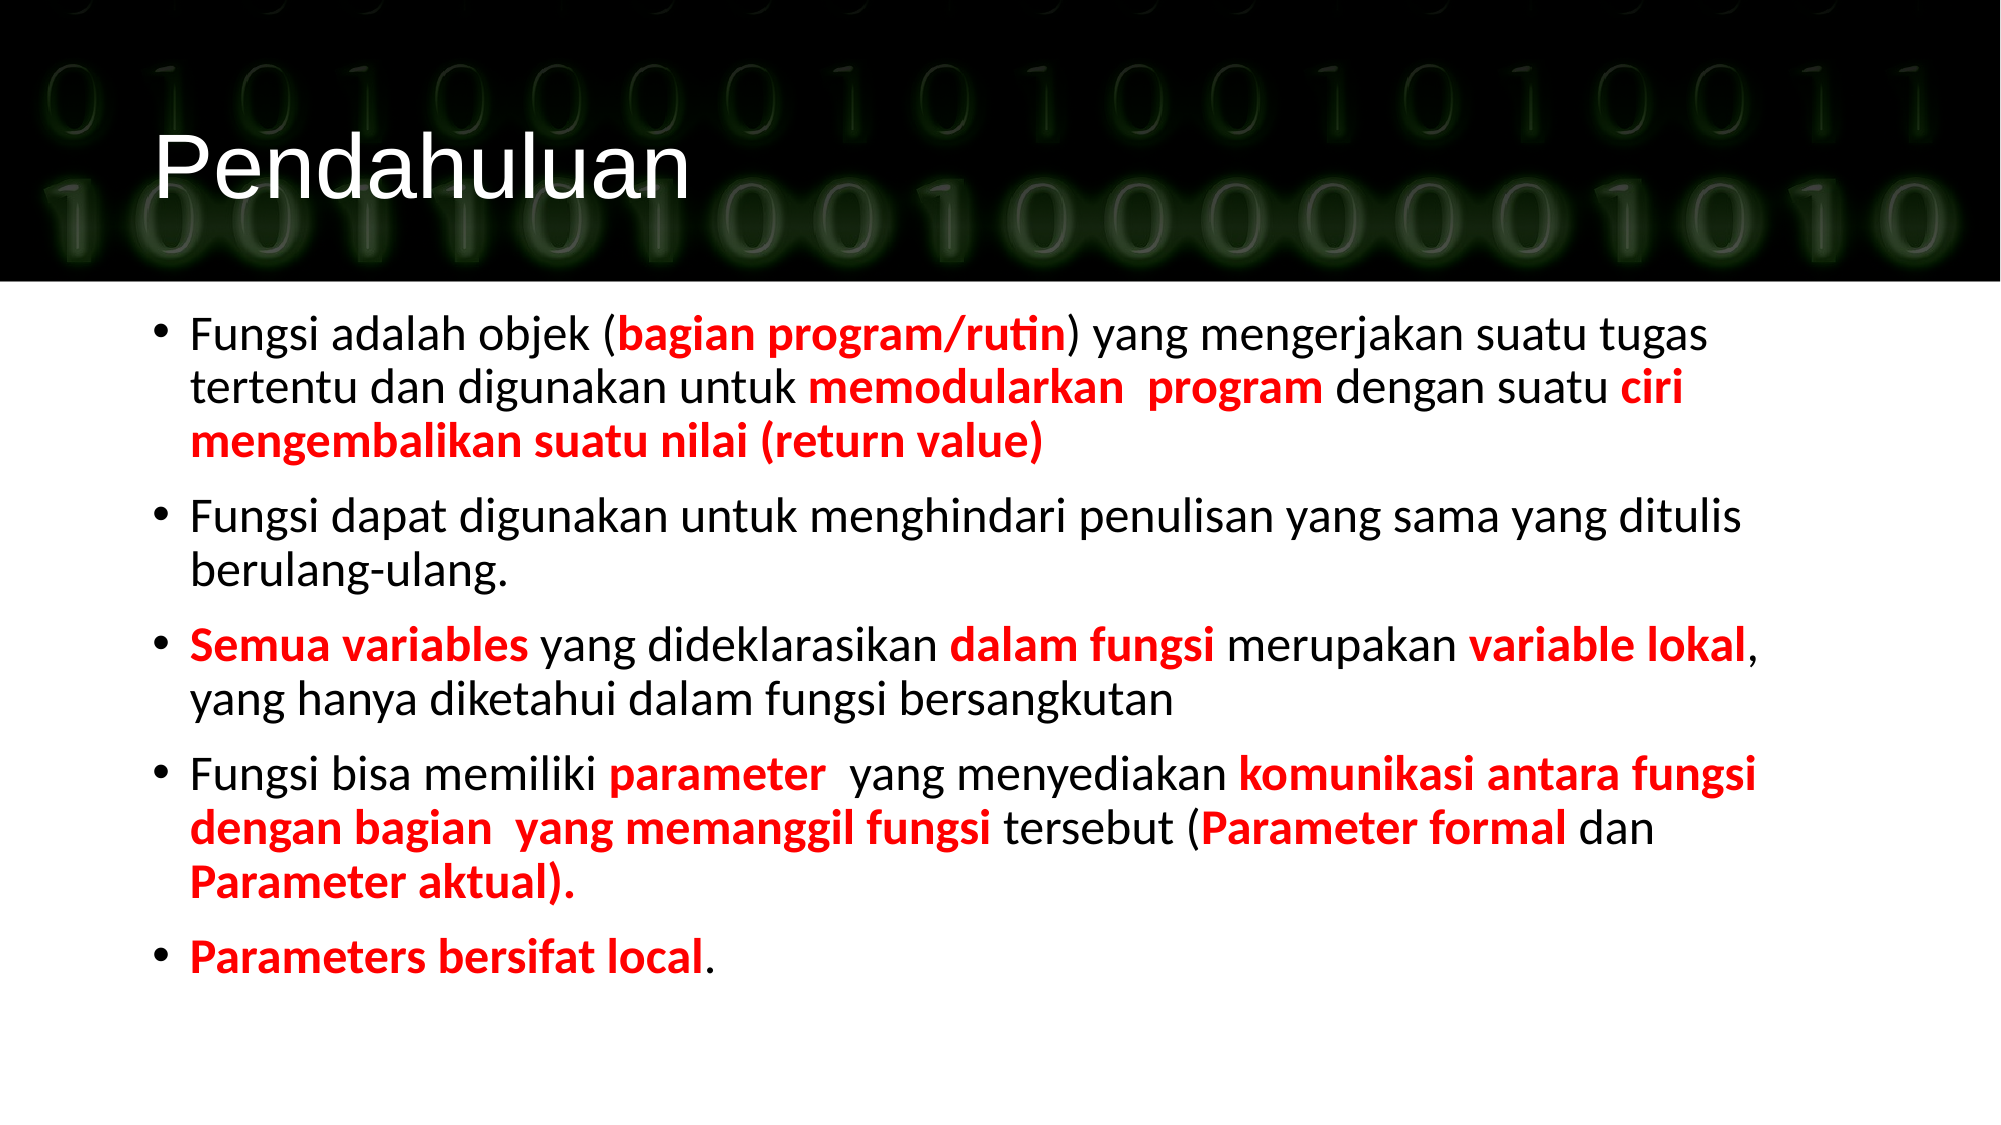

Pendahuluan
Fungsi adalah objek (bagian program/rutin) yang mengerjakan suatu tugas tertentu dan digunakan untuk memodularkan  program dengan suatu ciri mengembalikan suatu nilai (return value)
Fungsi dapat digunakan untuk menghindari penulisan yang sama yang ditulis berulang-ulang.
Semua variables yang dideklarasikan dalam fungsi merupakan variable lokal, yang hanya diketahui dalam fungsi bersangkutan
Fungsi bisa memiliki parameter  yang menyediakan komunikasi antara fungsi dengan bagian  yang memanggil fungsi tersebut (Parameter formal dan Parameter aktual).
Parameters bersifat local.